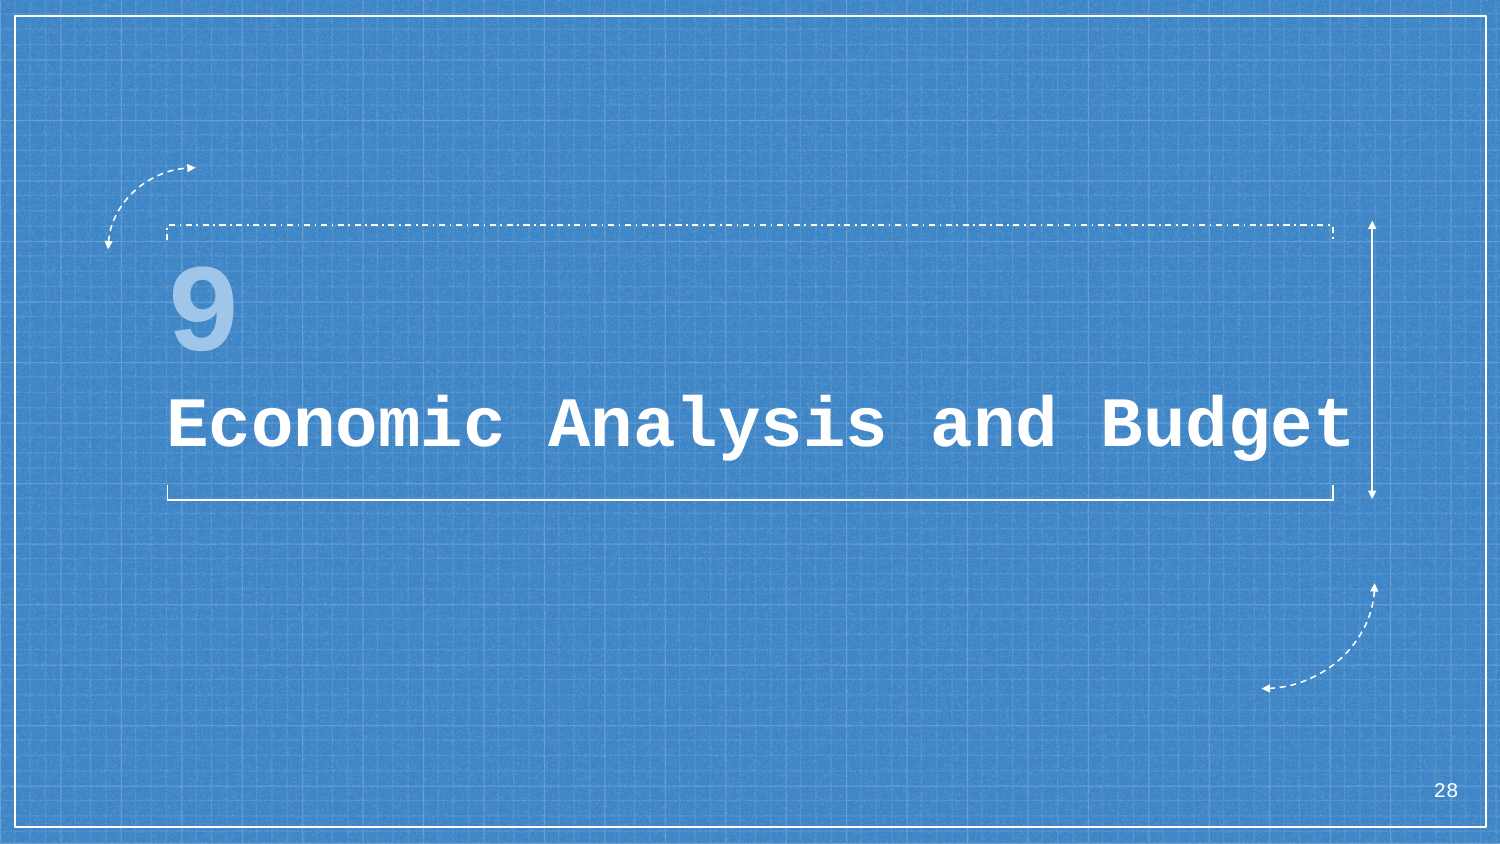

# 9
Economic Analysis and Budget
28